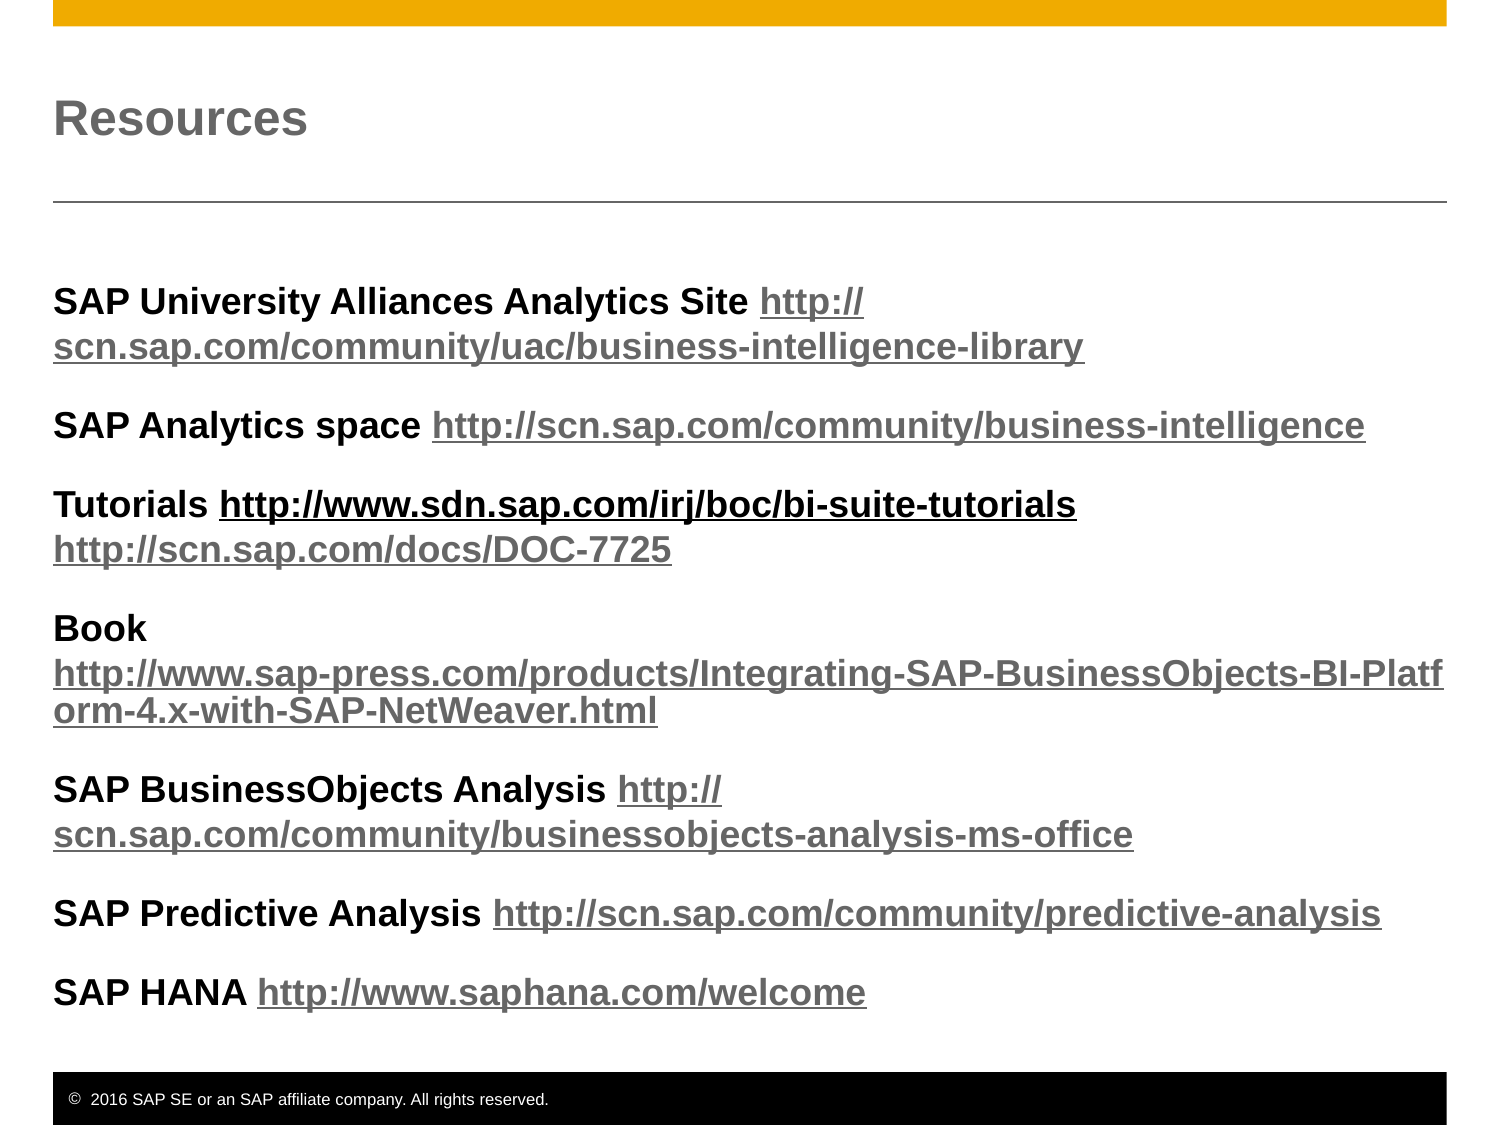

# Resources
SAP University Alliances Analytics Site http://scn.sap.com/community/uac/business-intelligence-library
SAP Analytics space http://scn.sap.com/community/business-intelligence
Tutorials http://www.sdn.sap.com/irj/boc/bi-suite-tutorials  http://scn.sap.com/docs/DOC-7725
Book  http://www.sap-press.com/products/Integrating-SAP-BusinessObjects-BI-Platform-4.x-with-SAP-NetWeaver.html
SAP BusinessObjects Analysis http://scn.sap.com/community/businessobjects-analysis-ms-office
SAP Predictive Analysis http://scn.sap.com/community/predictive-analysis
SAP HANA http://www.saphana.com/welcome